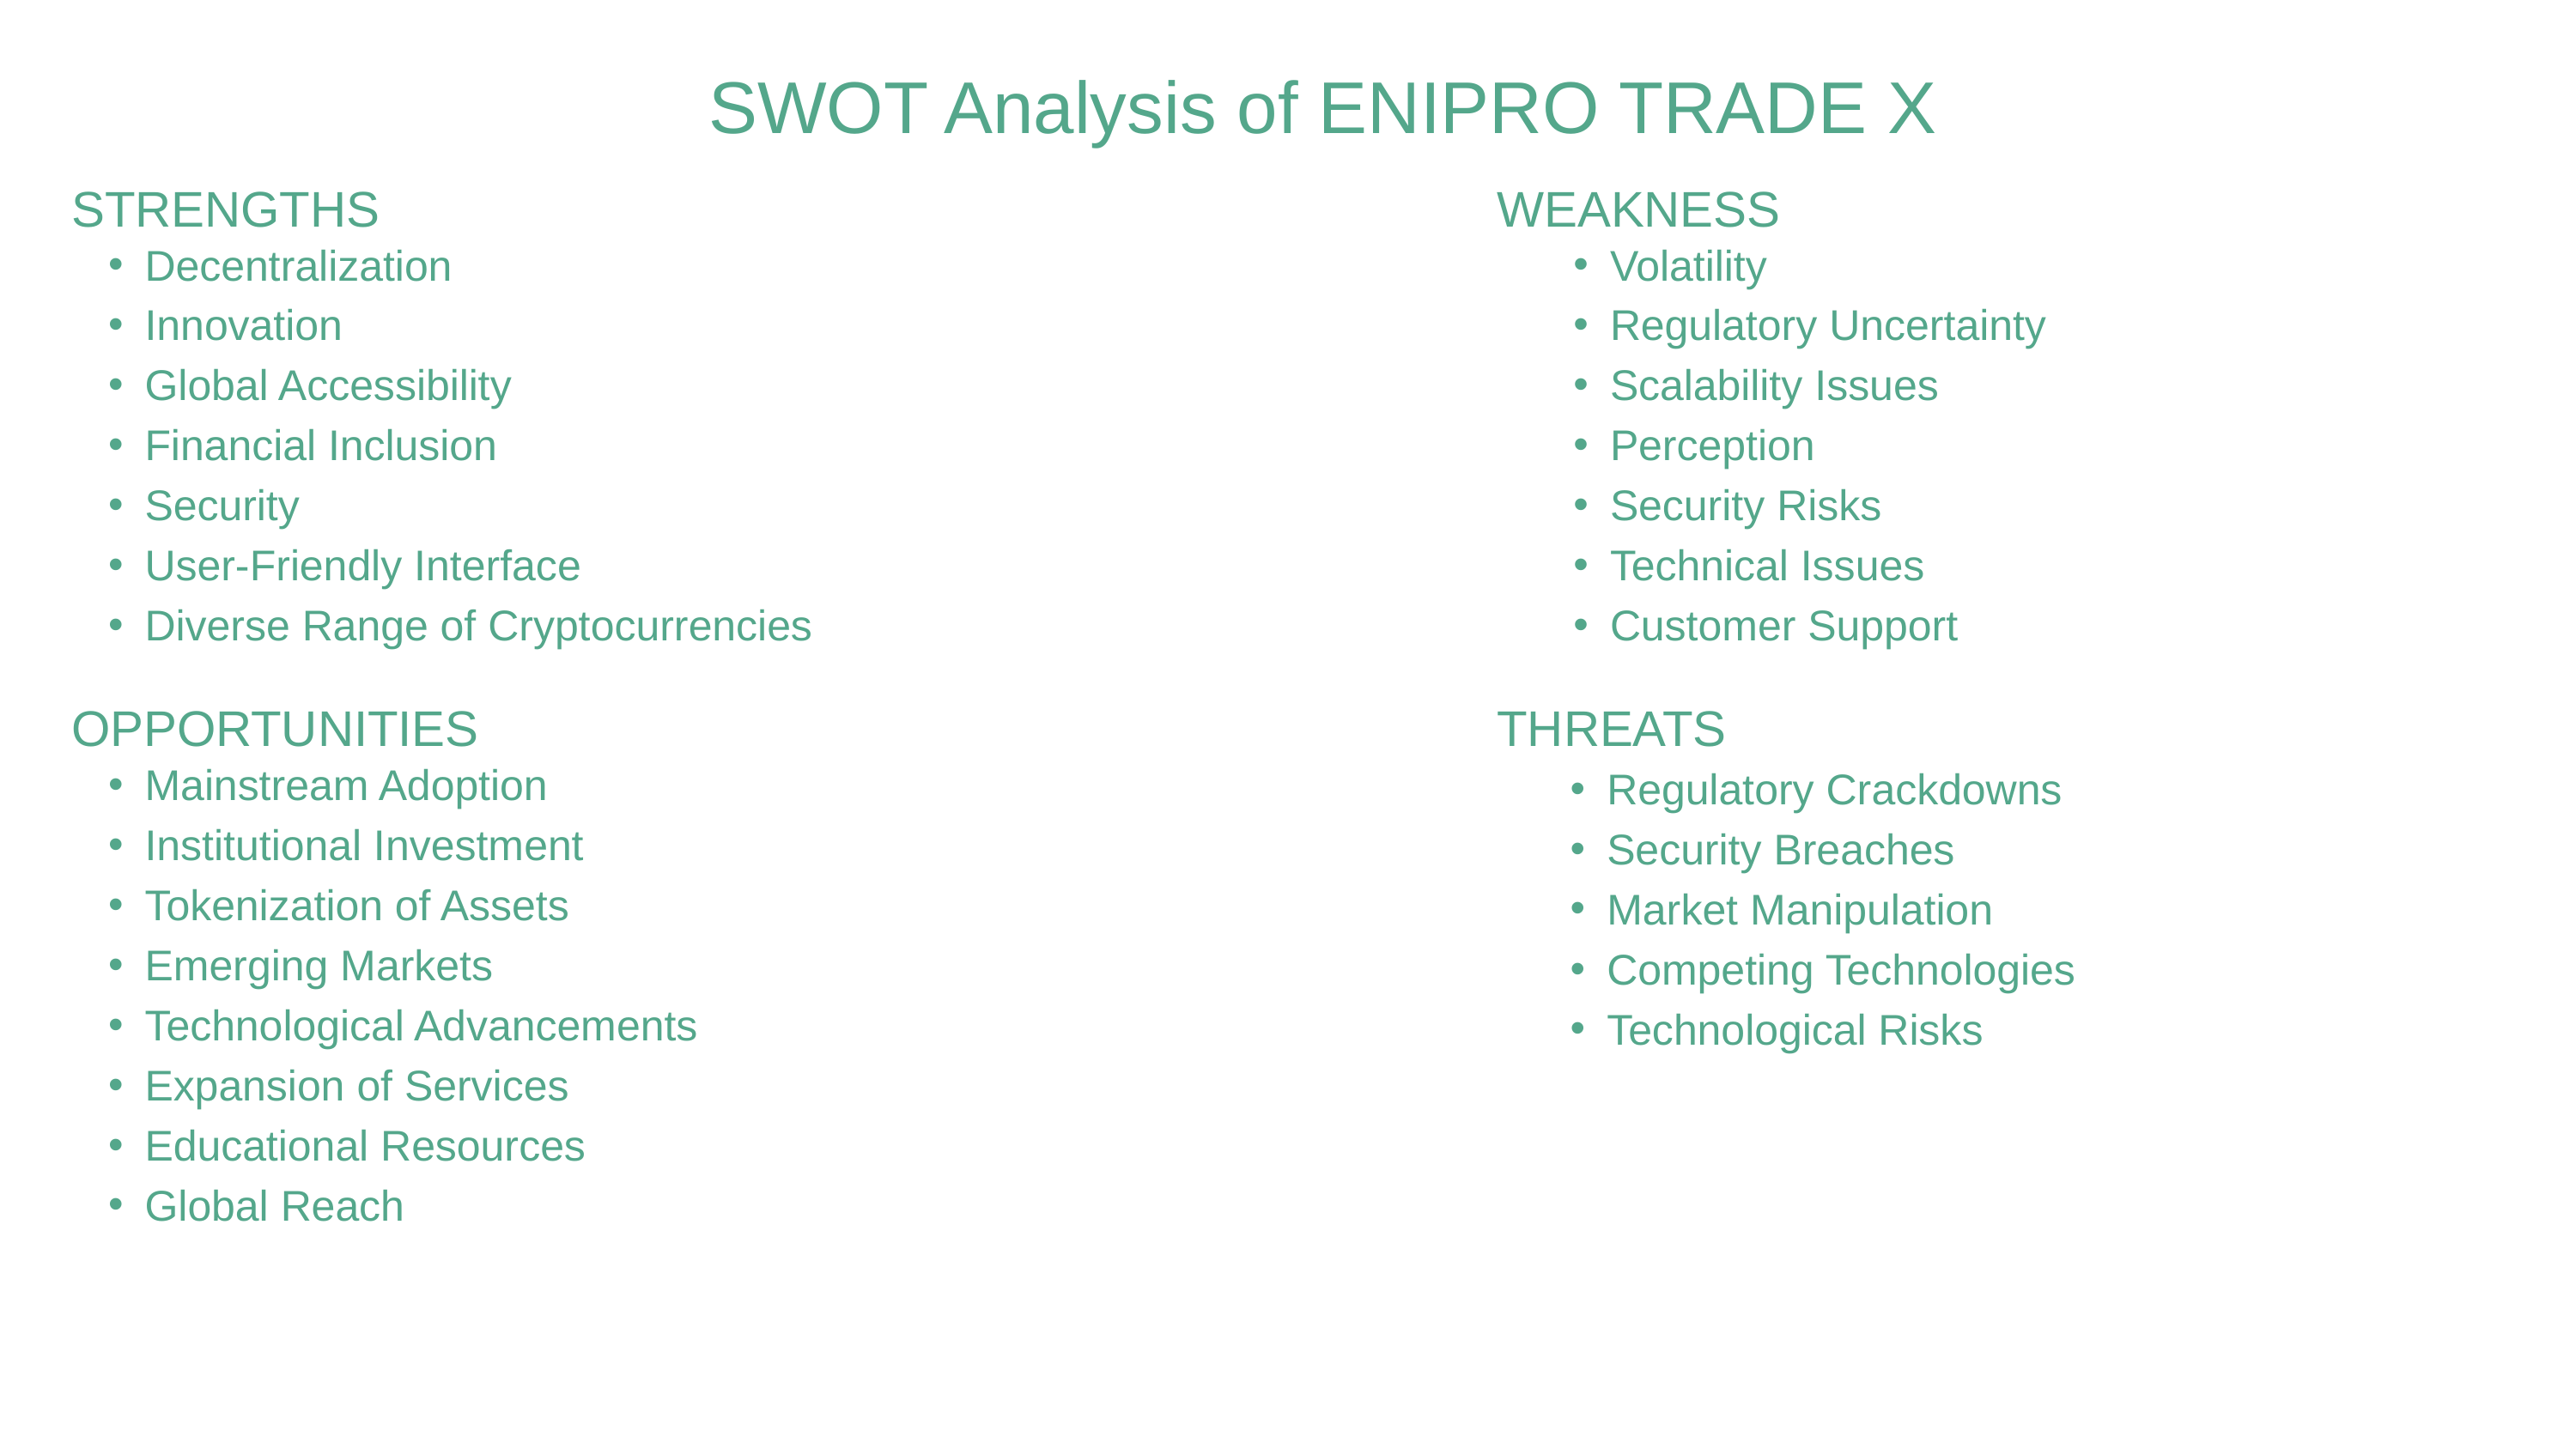

SWOT Analysis of ENIPRO TRADE X
STRENGTHS
WEAKNESS
Decentralization
Innovation
Global Accessibility
Financial Inclusion
Security
User-Friendly Interface
Diverse Range of Cryptocurrencies
Volatility
Regulatory Uncertainty
Scalability Issues
Perception
Security Risks
Technical Issues
Customer Support
OPPORTUNITIES
THREATS
Mainstream Adoption
Institutional Investment
Tokenization of Assets
Emerging Markets
Technological Advancements
Expansion of Services
Educational Resources
Global Reach
Regulatory Crackdowns
Security Breaches
Market Manipulation
Competing Technologies
Technological Risks